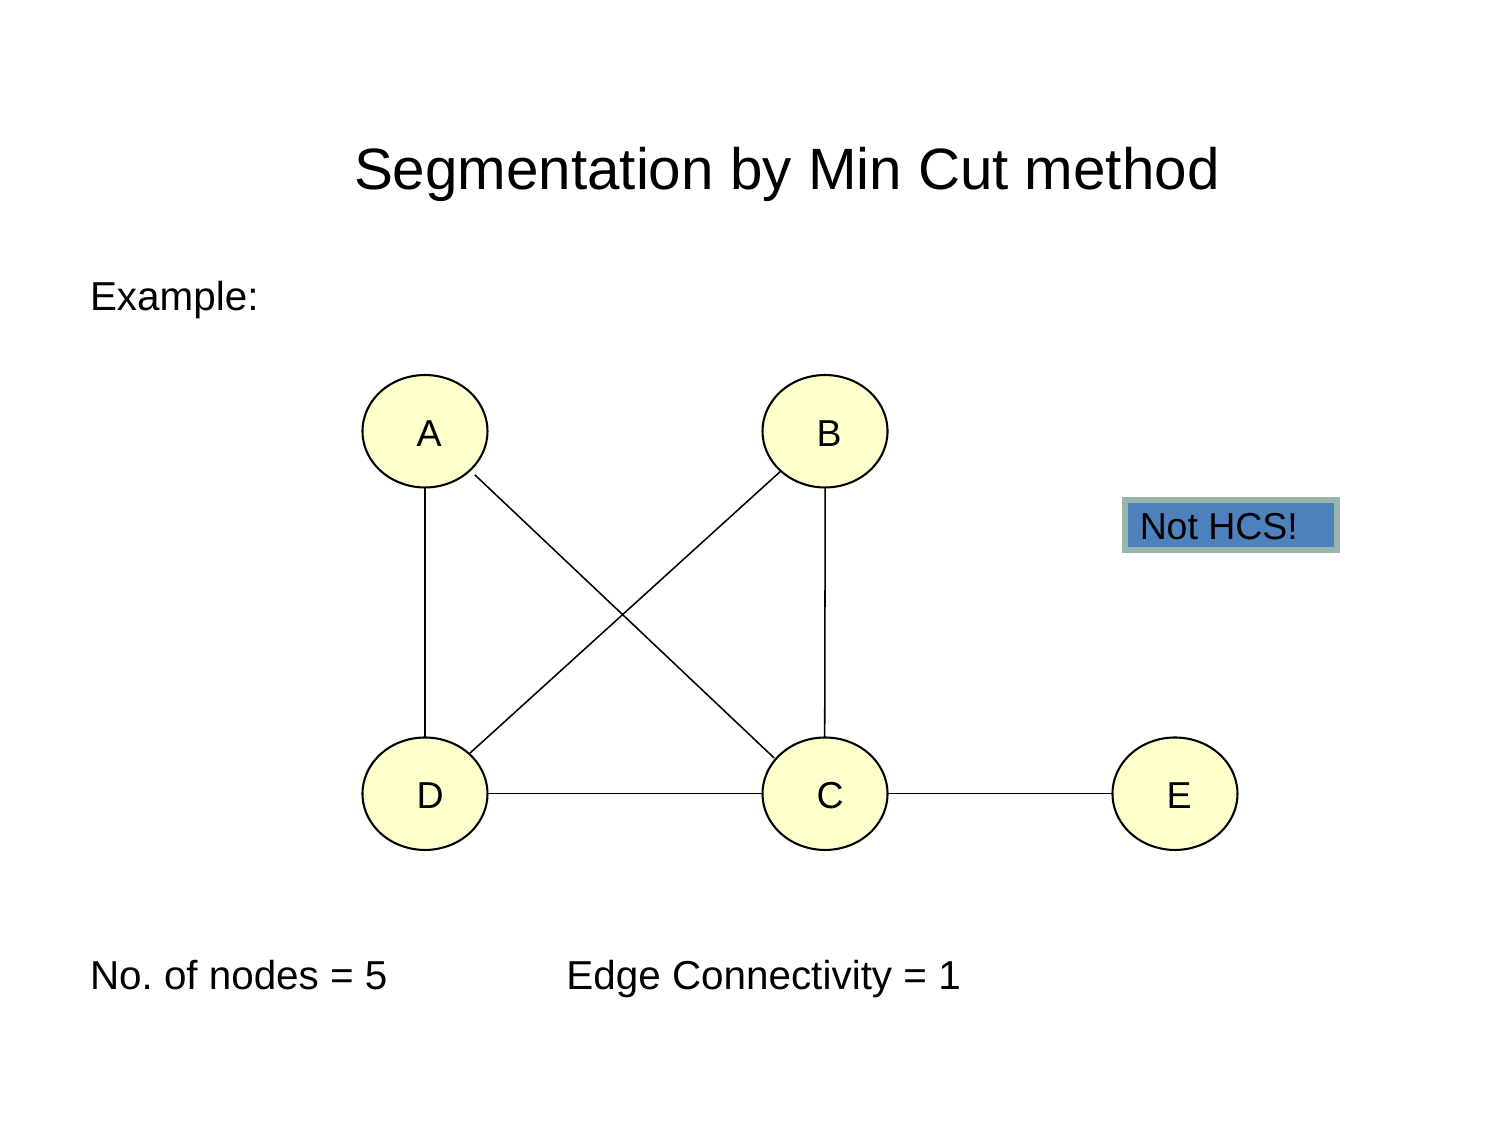

# Segmentation by Min Cut method
Example:

No. of nodes = 5                Edge Connectivity = 1

  A
  B
Not HCS!
  D
  C
  E